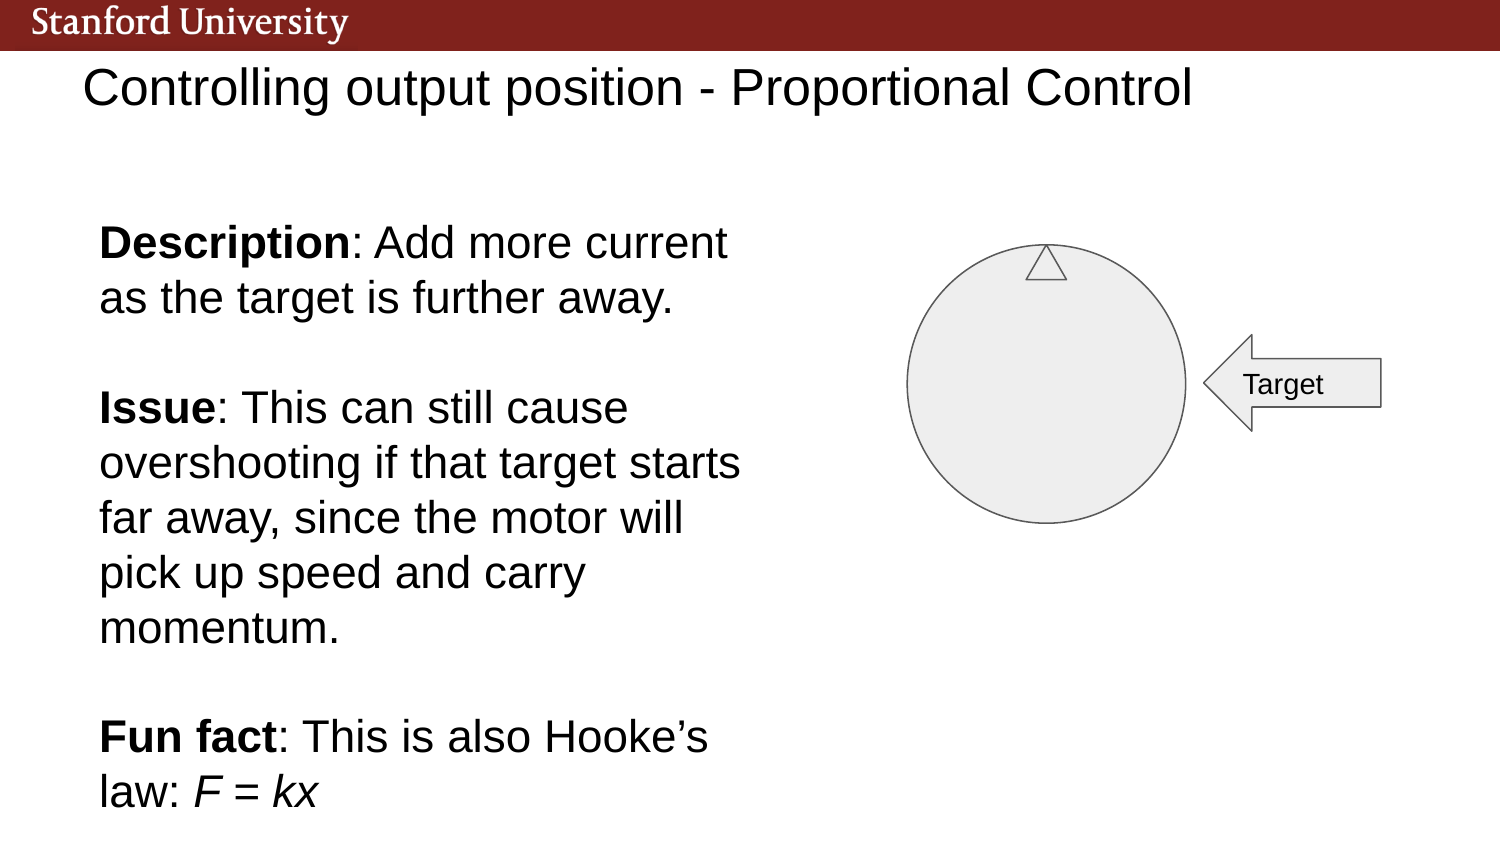

Controlling output position - Proportional Control

Description: Add more current as the target is further away.

Issue: This can still cause overshooting if that target starts far away, since the motor will pick up speed and carry momentum.
Fun fact: This is also Hooke’s law: F = kx

Target